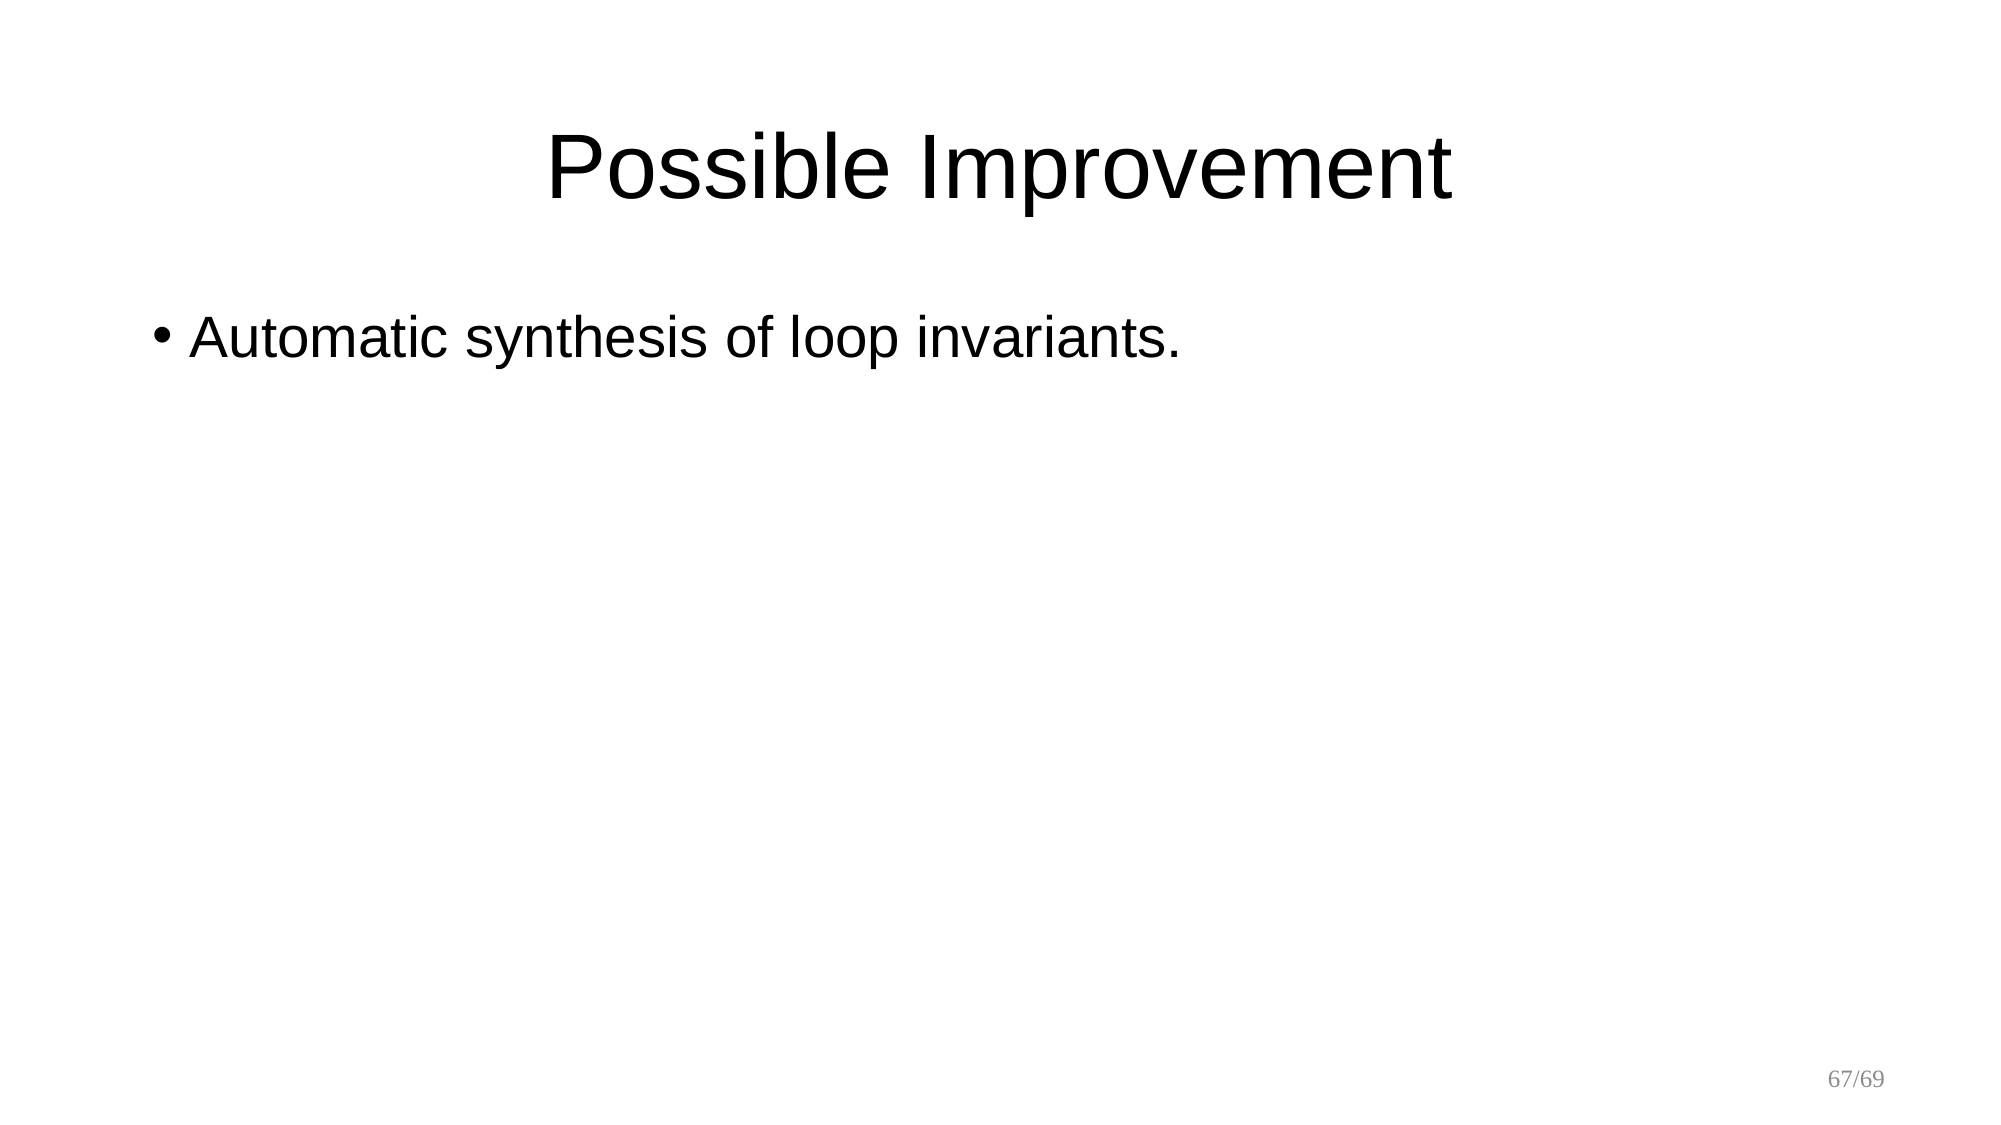

# Possible Improvement
Automatic synthesis of loop invariants.
67/69